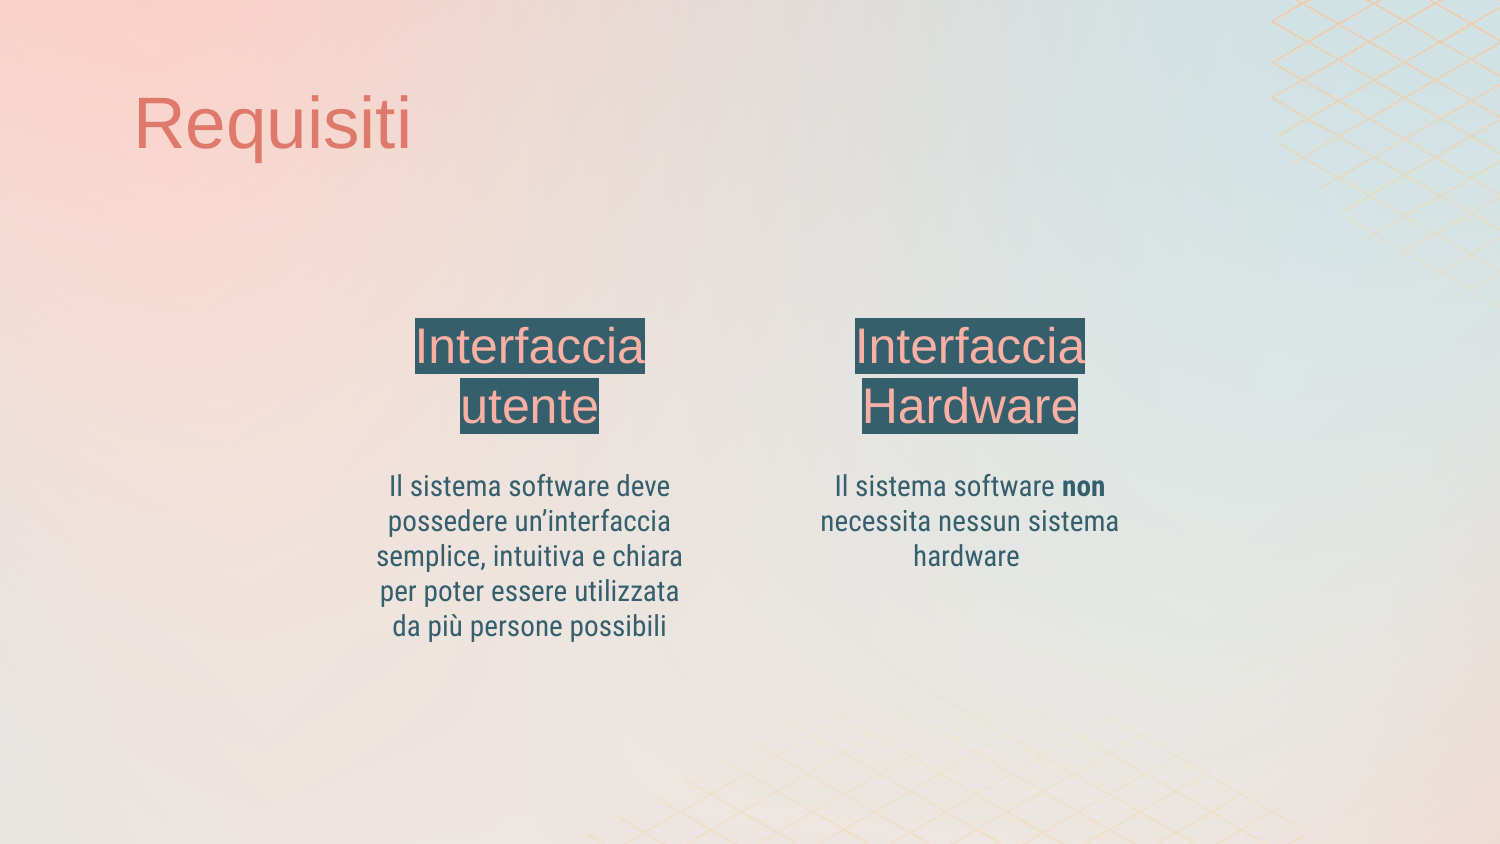

# Requisiti
Interfaccia utente
Interfaccia Hardware
Il sistema software deve possedere un’interfaccia semplice, intuitiva e chiara per poter essere utilizzata da più persone possibili
Il sistema software non necessita nessun sistema hardware